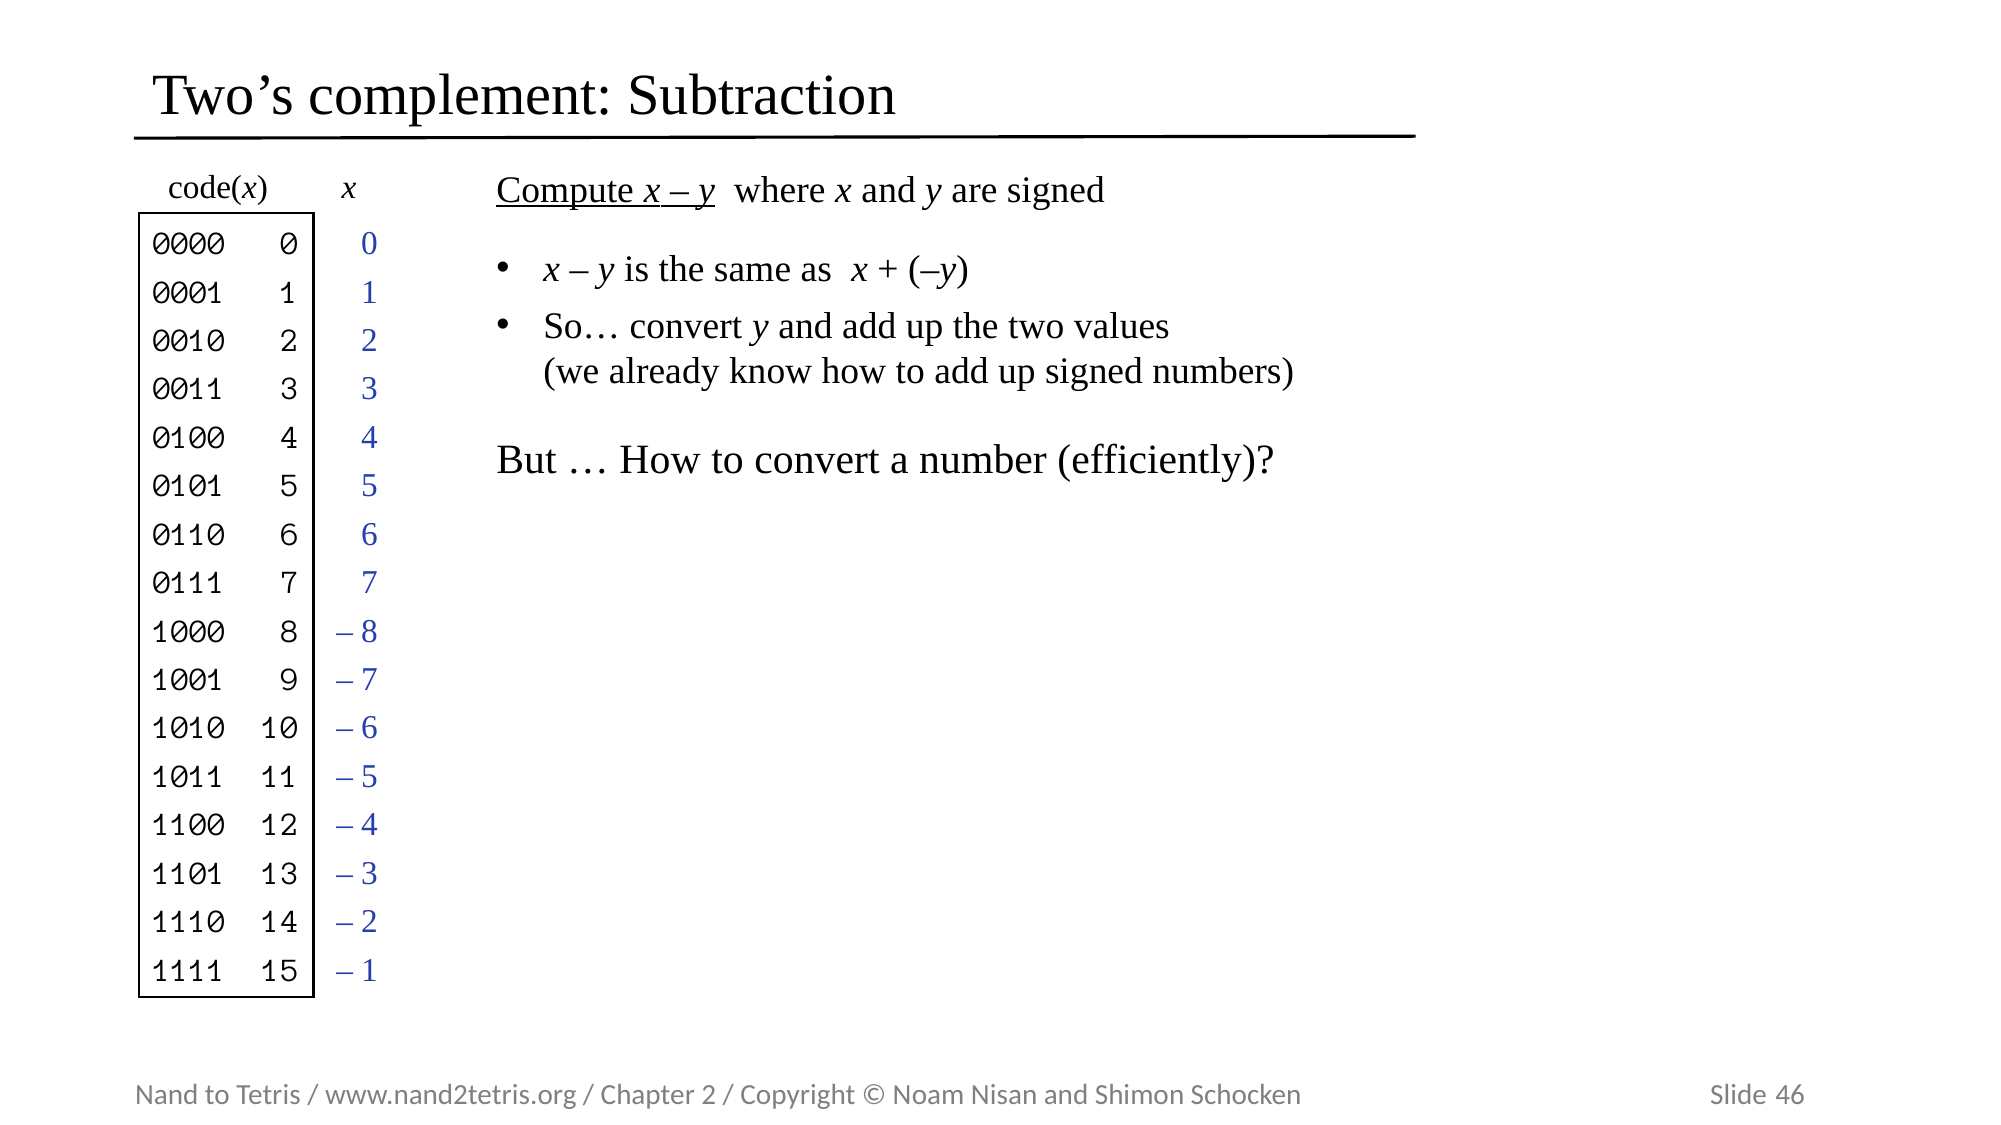

# Two’s complement: Subtraction
Compute x – y  where x and y are signed
 code(x)
x

0000   0     0
0001   1     1
0010   2     2
0011   3     3
0100   4     4
0101   5     5
0110   6     6
0111   7     7
1000   8  – 8
1001   9  – 7
1010  10  – 6
1011  11  – 5
1100  12  – 4
1101  13  – 3
1110  14  – 2
1111  15  – 1
x – y is the same as  x + (–y)
So… convert y and add up the two values
(we already know how to add up signed numbers)
But … How to convert a number (efficiently)?